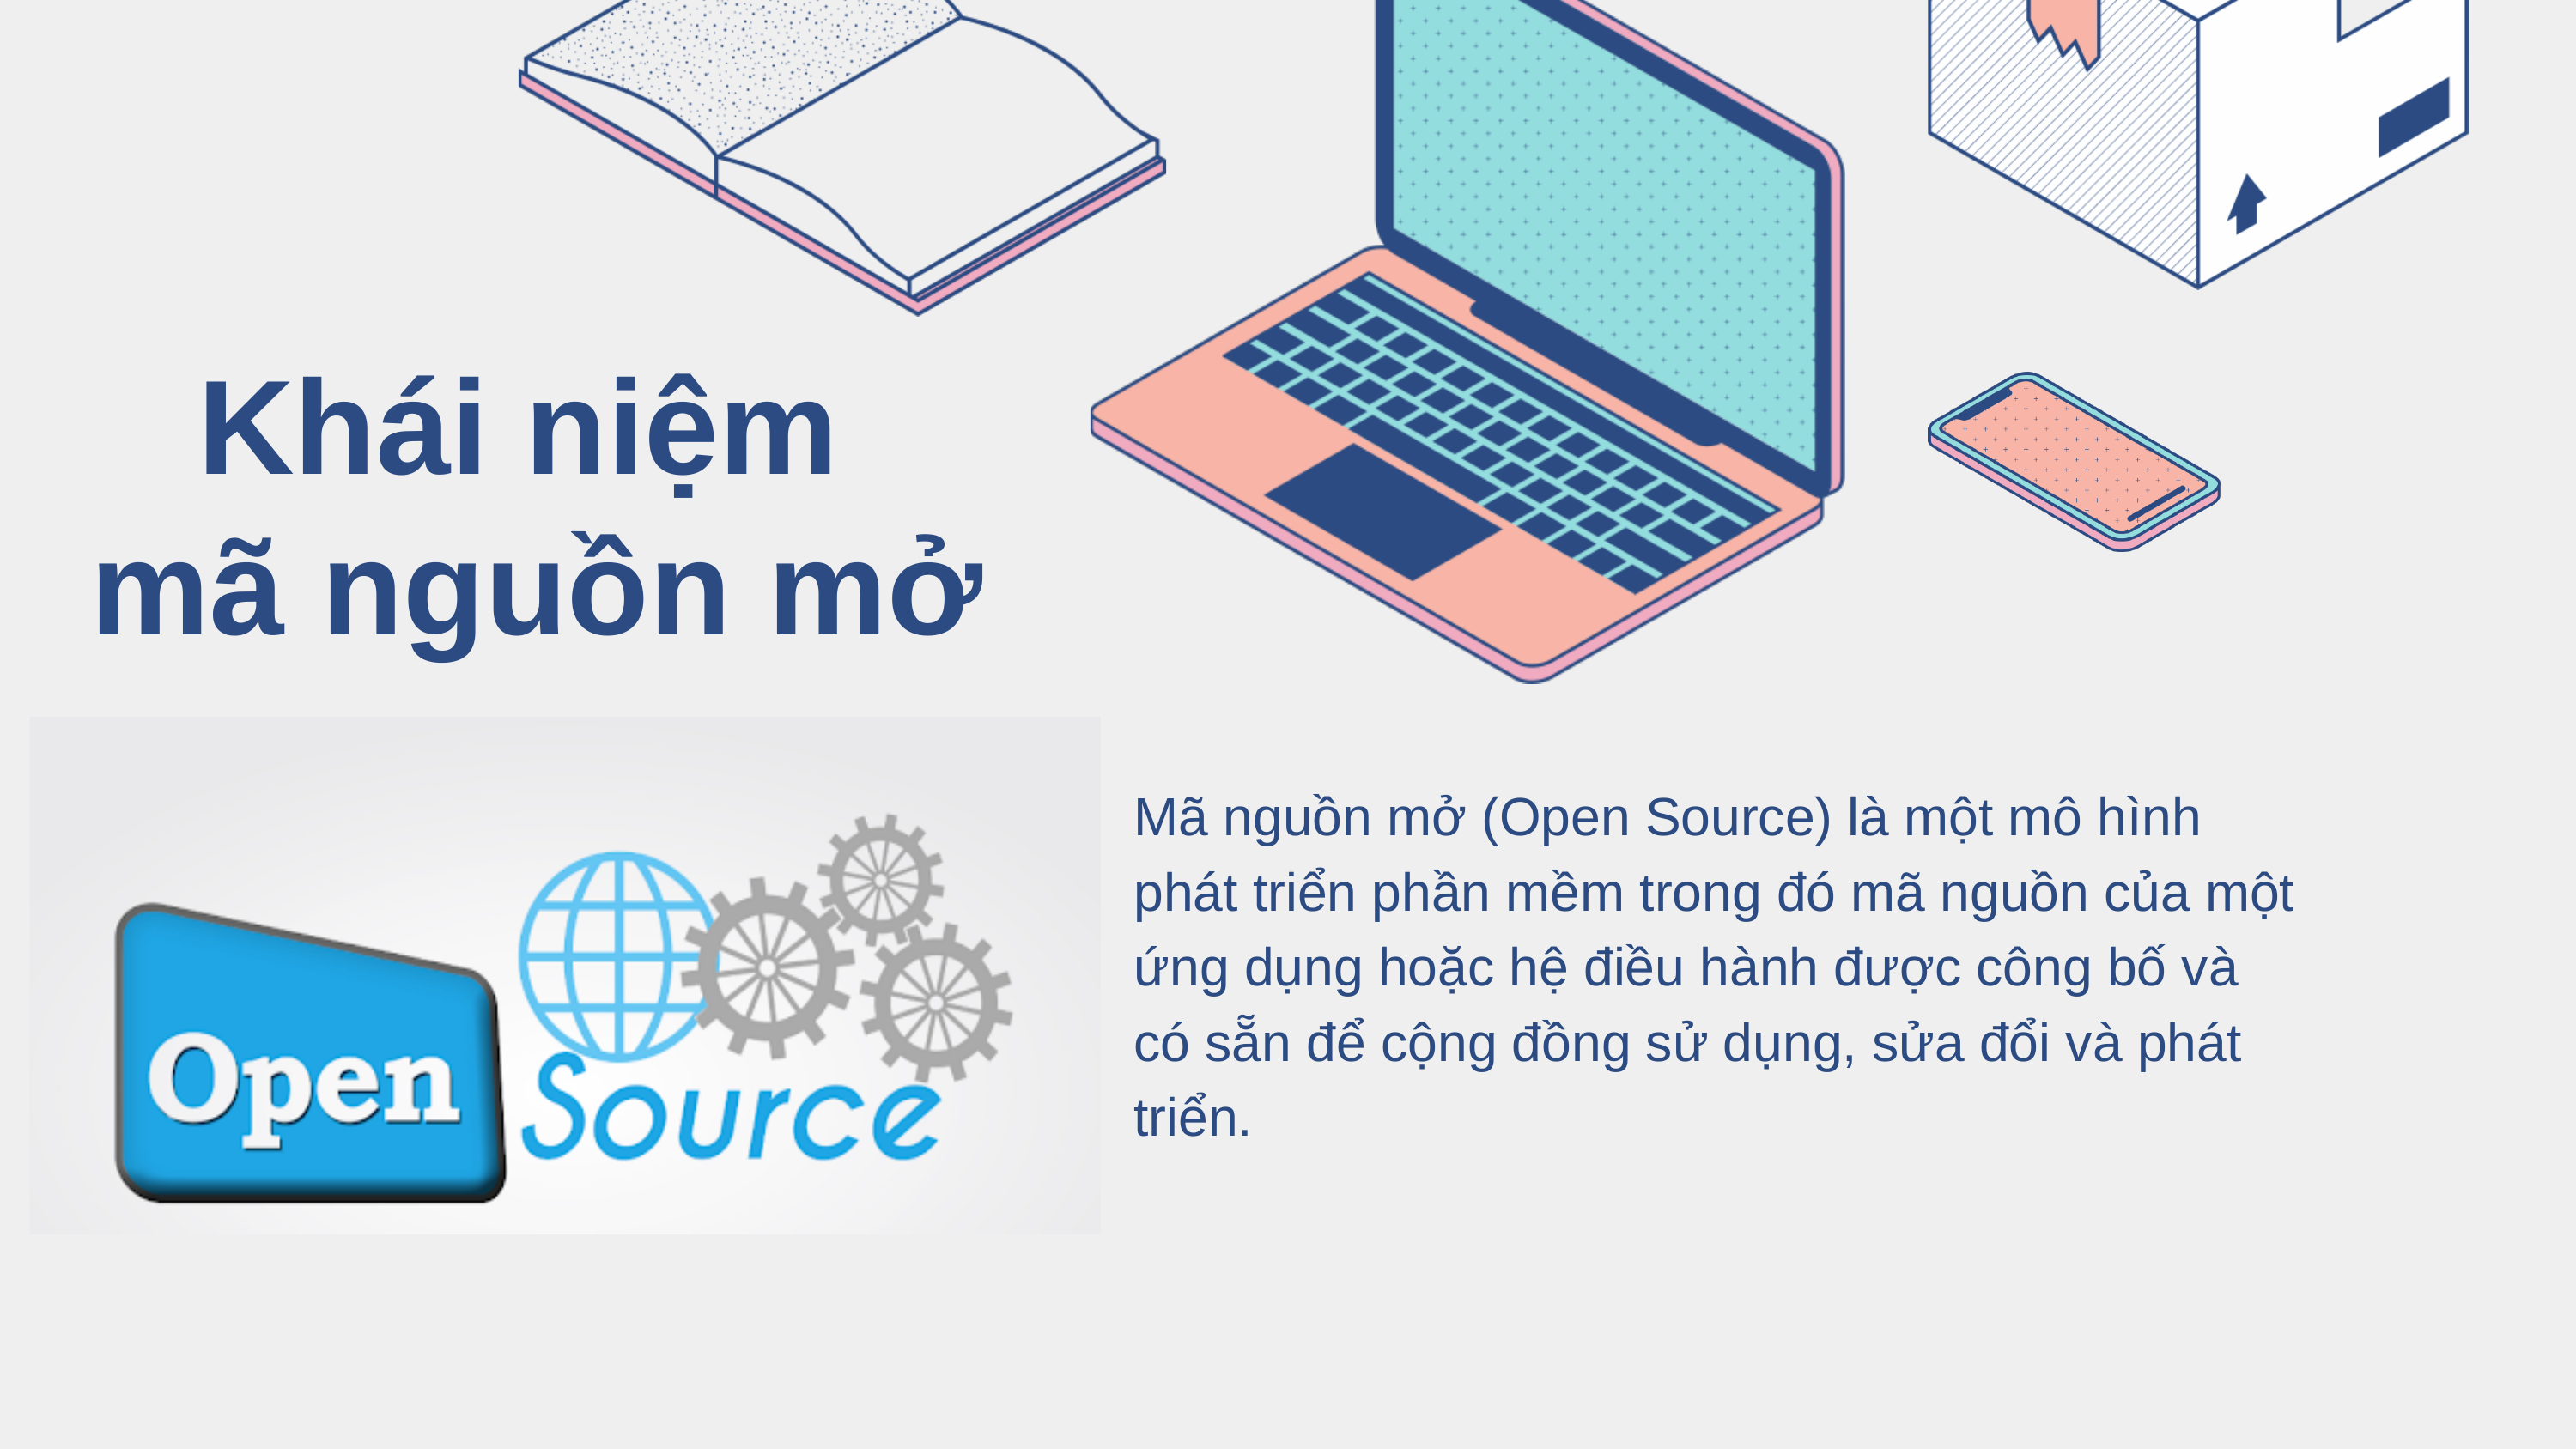

Khái niệm
 mã nguồn mở

Mã nguồn mở (Open Source) là một mô hình phát triển phần mềm trong đó mã nguồn của một ứng dụng hoặc hệ điều hành được công bố và có sẵn để cộng đồng sử dụng, sửa đổi và phát triển.